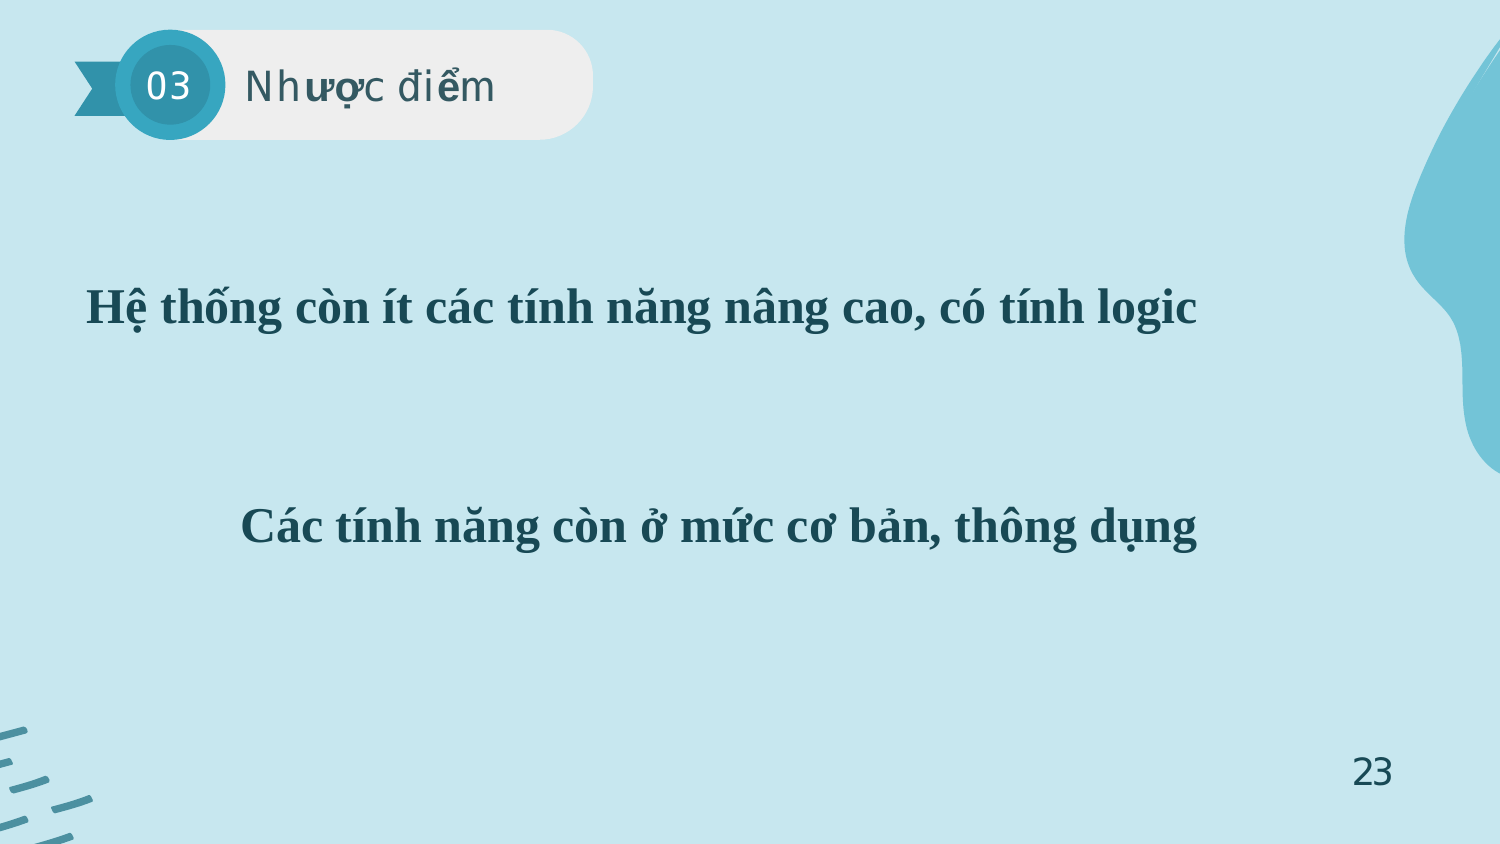

03
Nhược điểm

Hệ thống còn ít các tính năng nâng cao, có tính logic
Các tính năng còn ở mức cơ bản, thông dụng

23